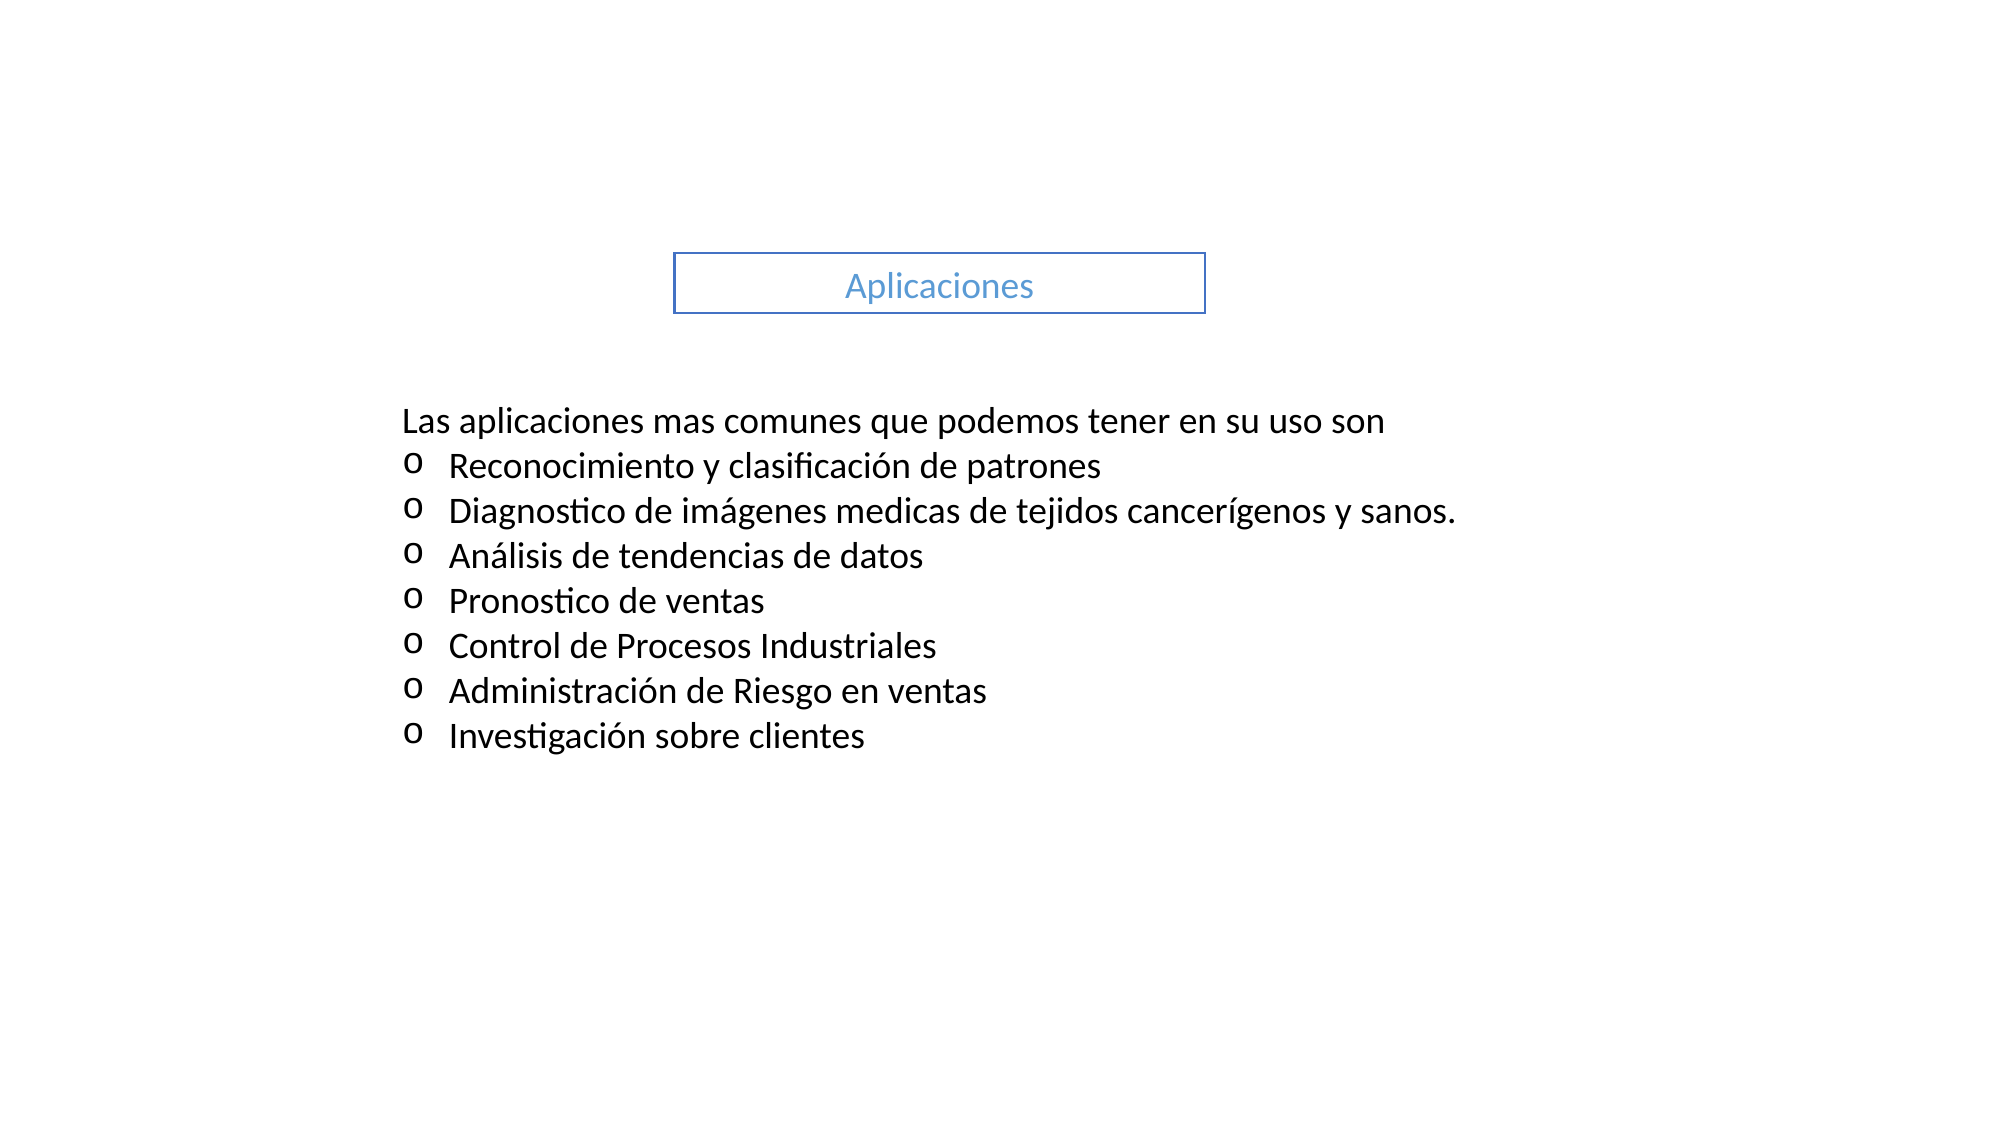

Aplicaciones
Las aplicaciones mas comunes que podemos tener en su uso son
Reconocimiento y clasificación de patrones
Diagnostico de imágenes medicas de tejidos cancerígenos y sanos.
Análisis de tendencias de datos
Pronostico de ventas
Control de Procesos Industriales
Administración de Riesgo en ventas
Investigación sobre clientes